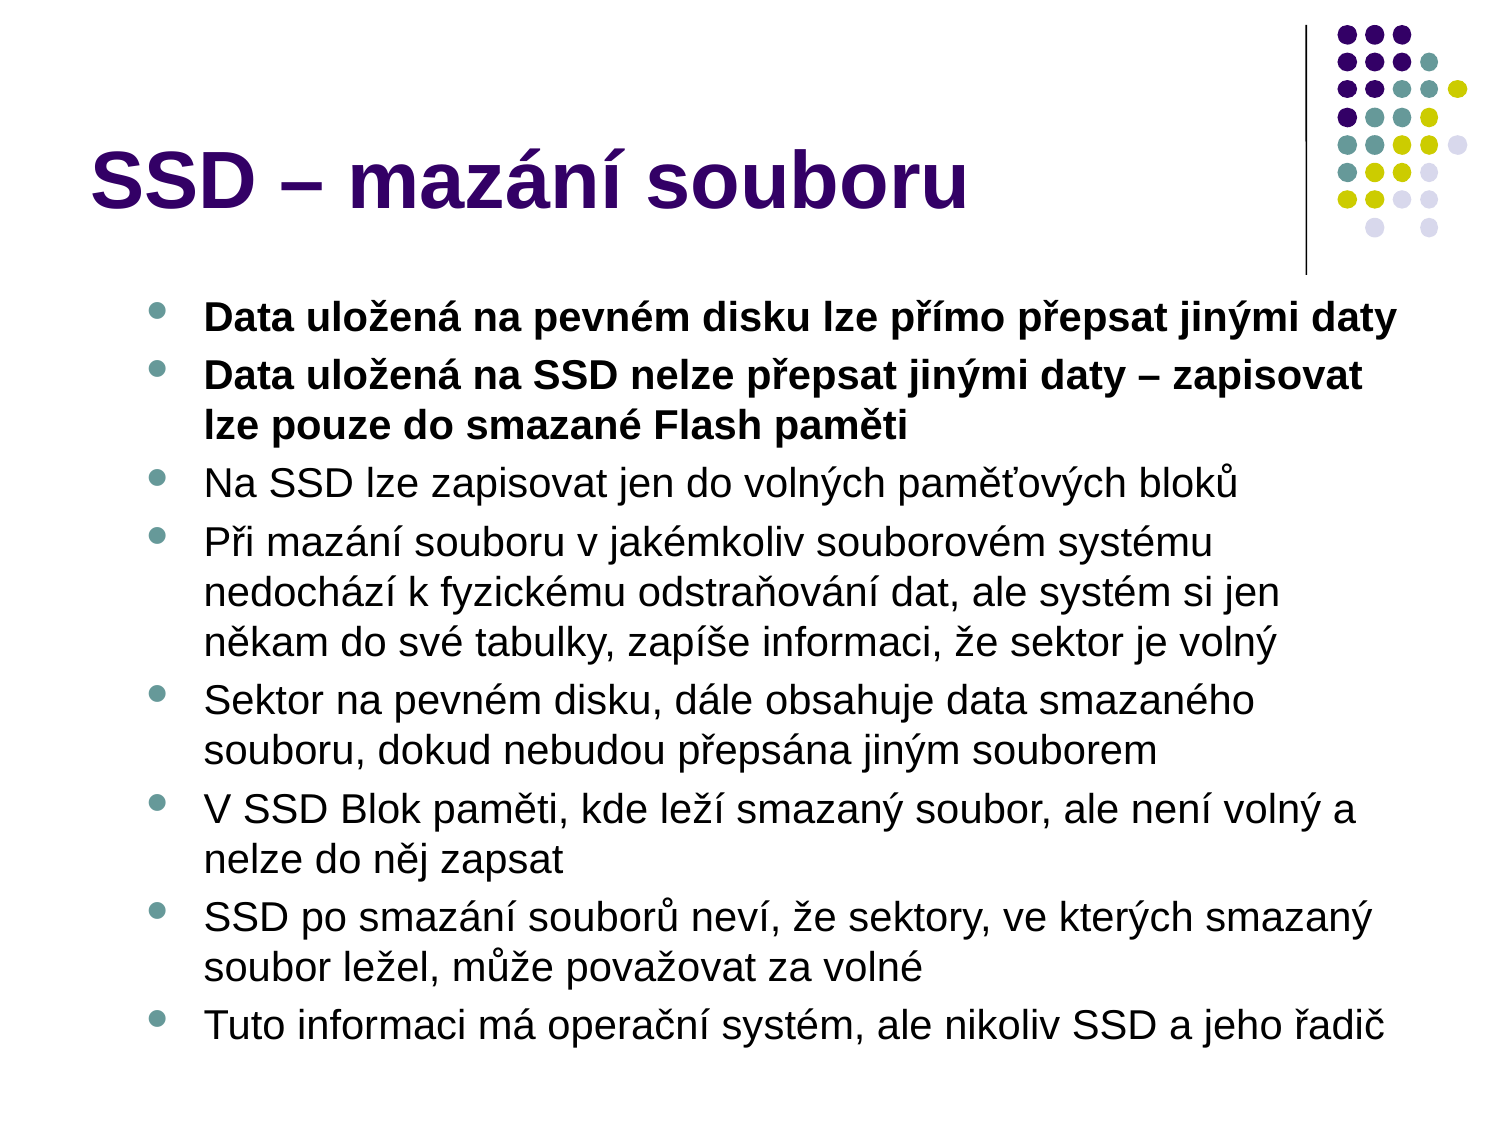

# SSD – mazání souboru
Data uložená na pevném disku lze přímo přepsat jinými daty
Data uložená na SSD nelze přepsat jinými daty – zapisovat lze pouze do smazané Flash paměti
Na SSD lze zapisovat jen do volných paměťových bloků
Při mazání souboru v jakémkoliv souborovém systému nedochází k fyzickému odstraňování dat, ale systém si jen někam do své tabulky, zapíše informaci, že sektor je volný
Sektor na pevném disku, dále obsahuje data smazaného souboru, dokud nebudou přepsána jiným souborem
V SSD Blok paměti, kde leží smazaný soubor, ale není volný a nelze do něj zapsat
SSD po smazání souborů neví, že sektory, ve kterých smazaný soubor ležel, může považovat za volné
Tuto informaci má operační systém, ale nikoliv SSD a jeho řadič